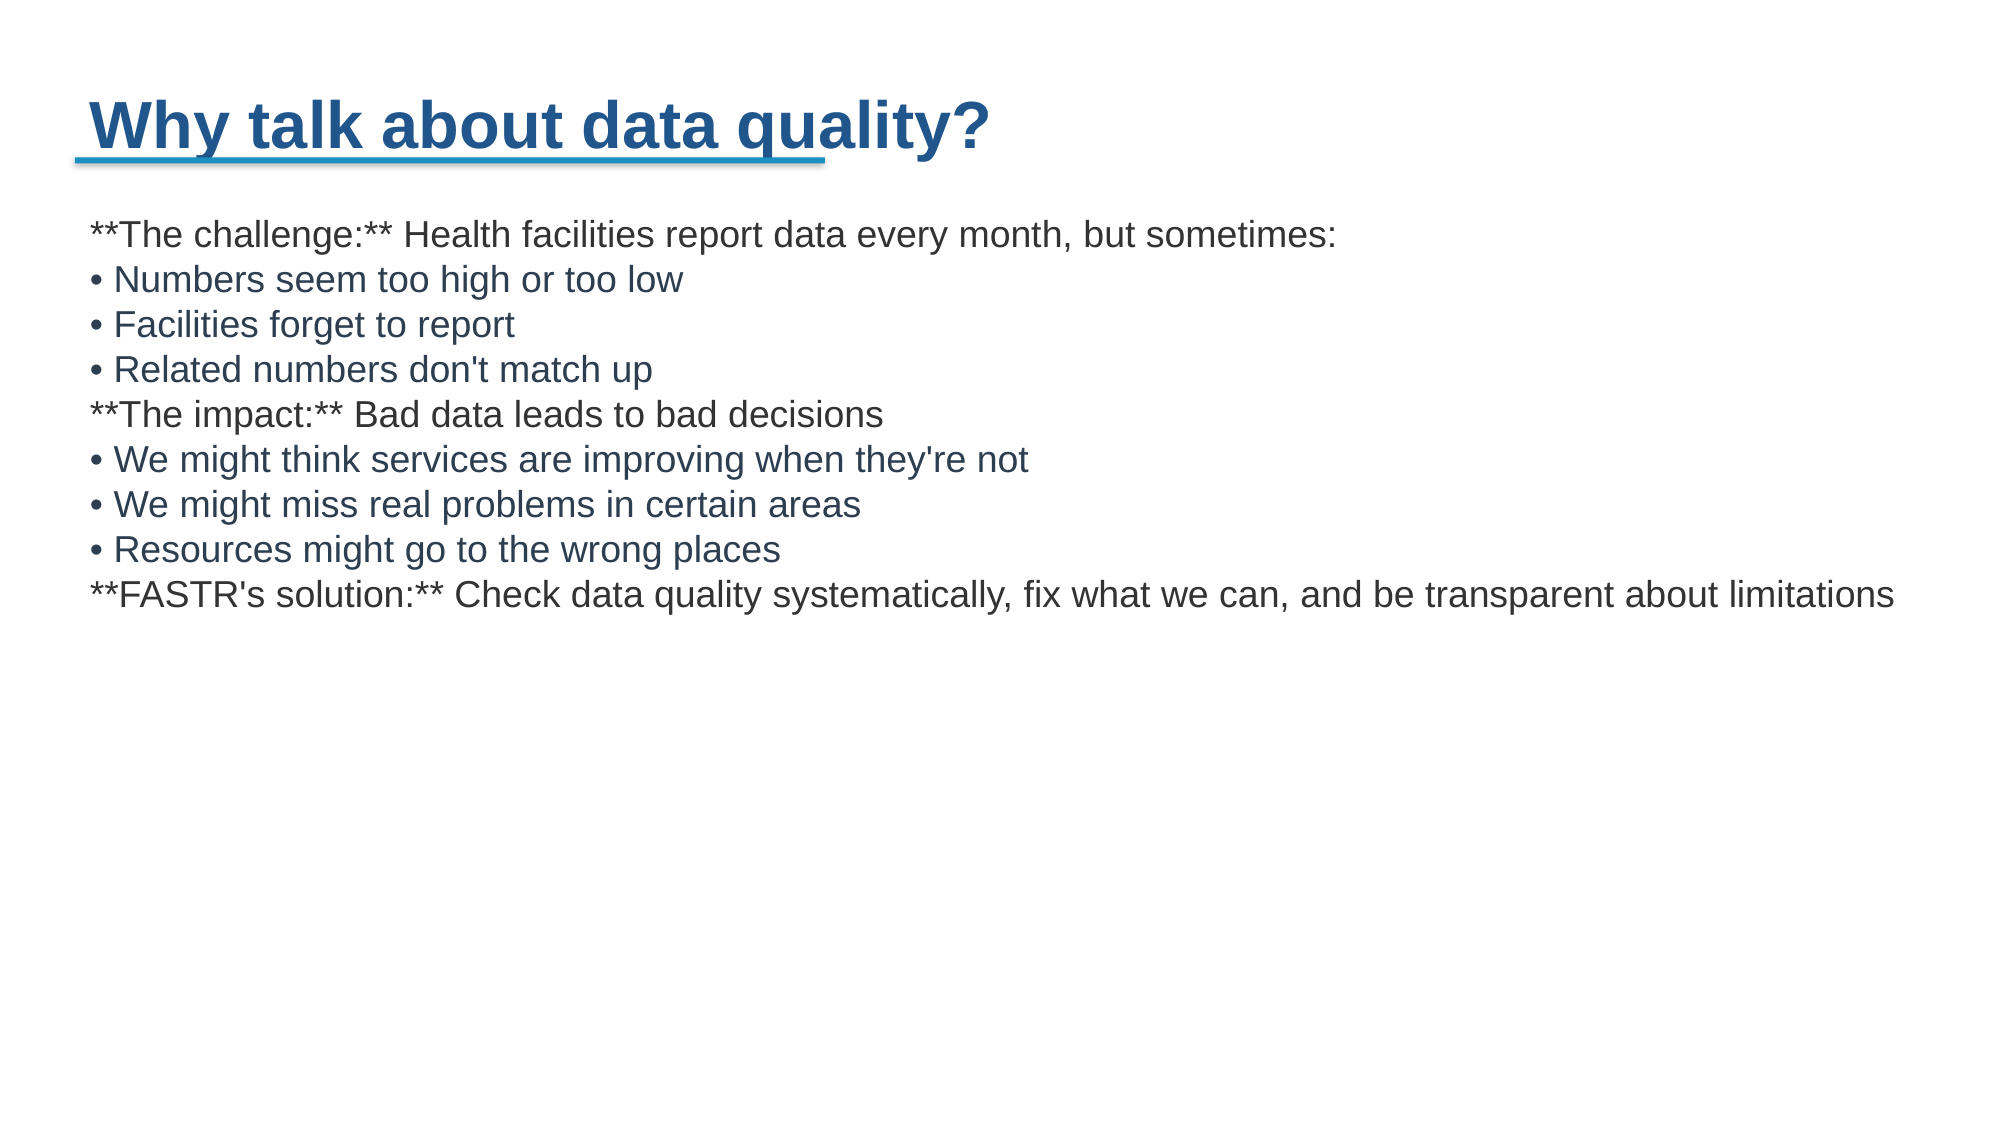

Why talk about data quality?

**The challenge:** Health facilities report data every month, but sometimes:
• Numbers seem too high or too low
• Facilities forget to report
• Related numbers don't match up
**The impact:** Bad data leads to bad decisions
• We might think services are improving when they're not
• We might miss real problems in certain areas
• Resources might go to the wrong places
**FASTR's solution:** Check data quality systematically, fix what we can, and be transparent about limitations